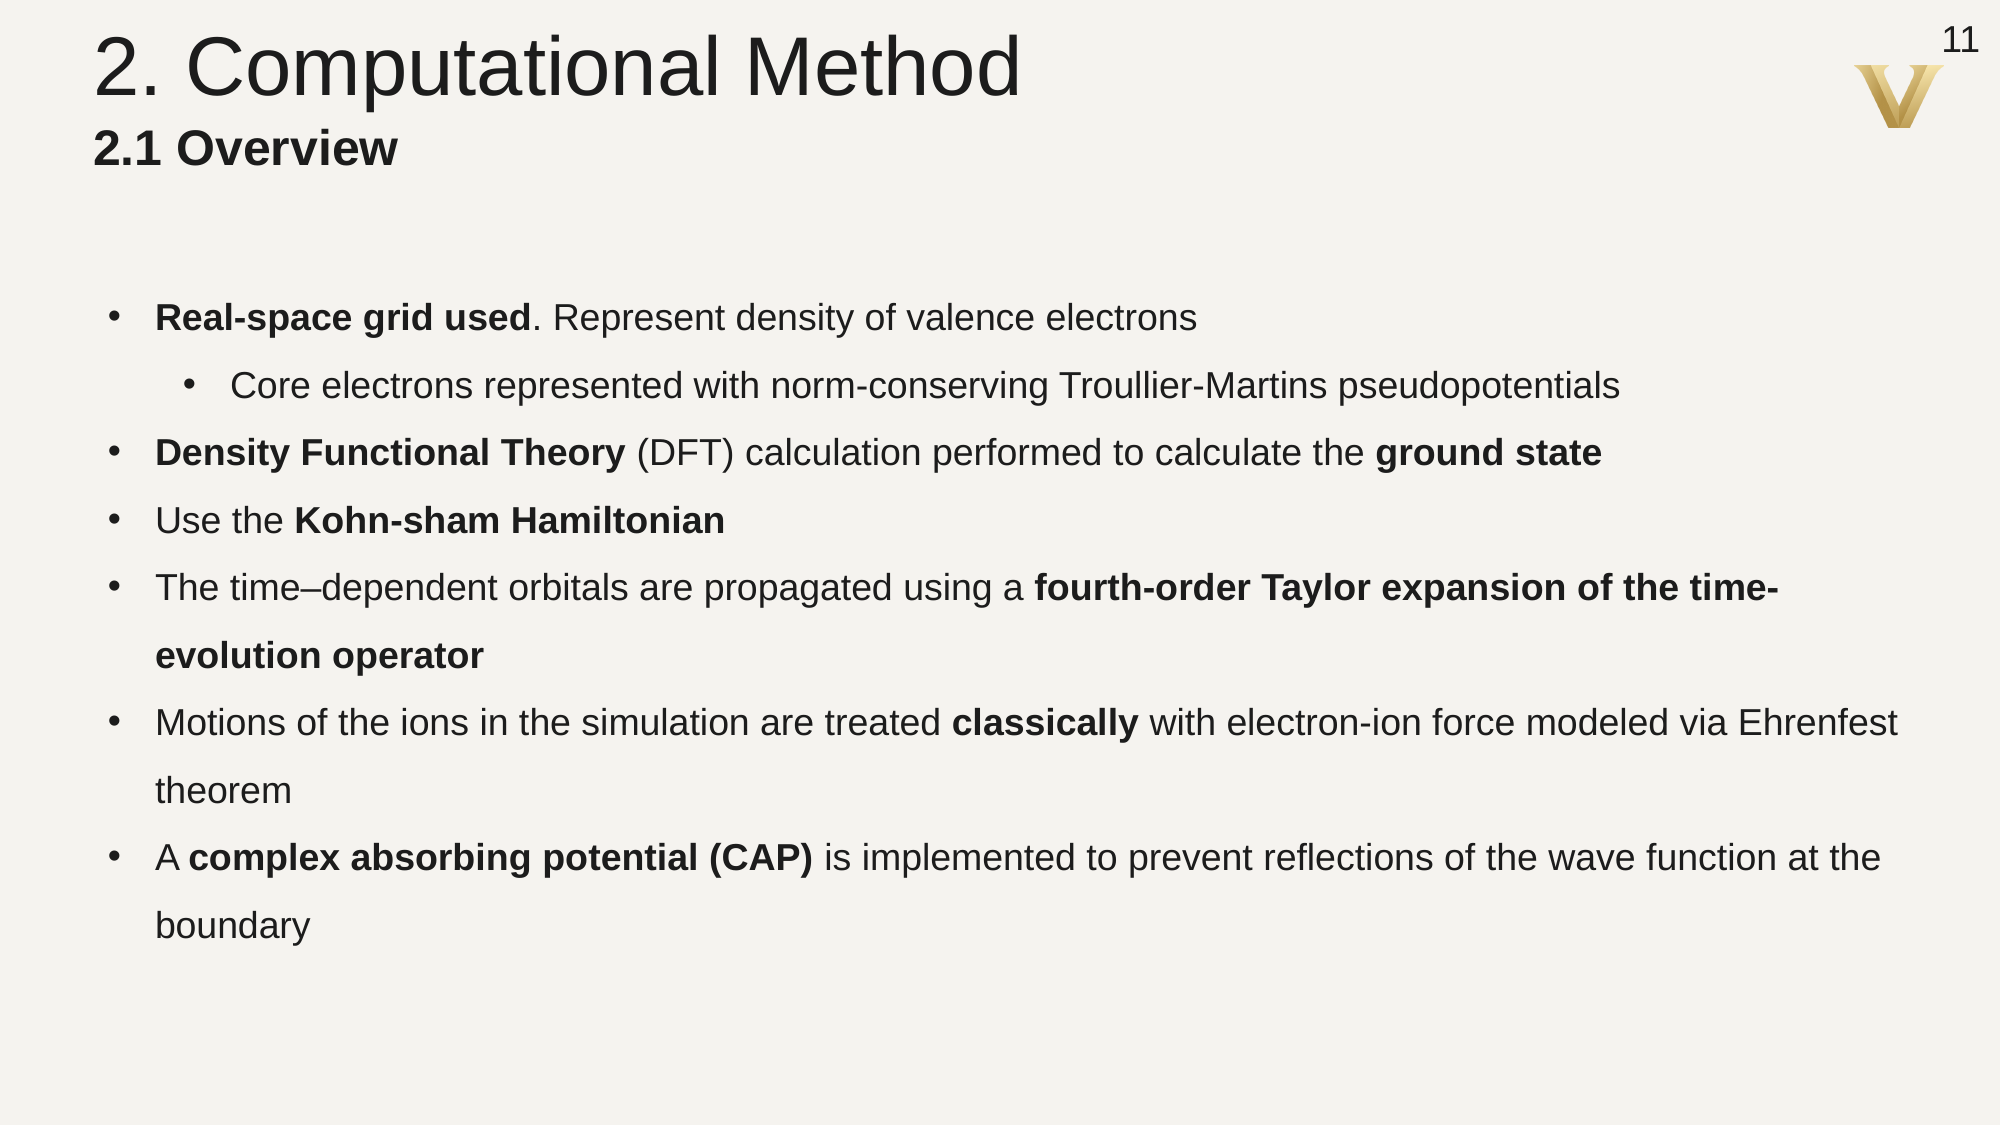

11
2. Computational Method
2.1 Overview
Real-space grid used. Represent density of valence electrons
Core electrons represented with norm-conserving Troullier-Martins pseudopotentials
Density Functional Theory (DFT) calculation performed to calculate the ground state
Use the Kohn-sham Hamiltonian
The time–dependent orbitals are propagated using a fourth-order Taylor expansion of the time-evolution operator
Motions of the ions in the simulation are treated classically with electron-ion force modeled via Ehrenfest theorem
A complex absorbing potential (CAP) is implemented to prevent reflections of the wave function at the boundary